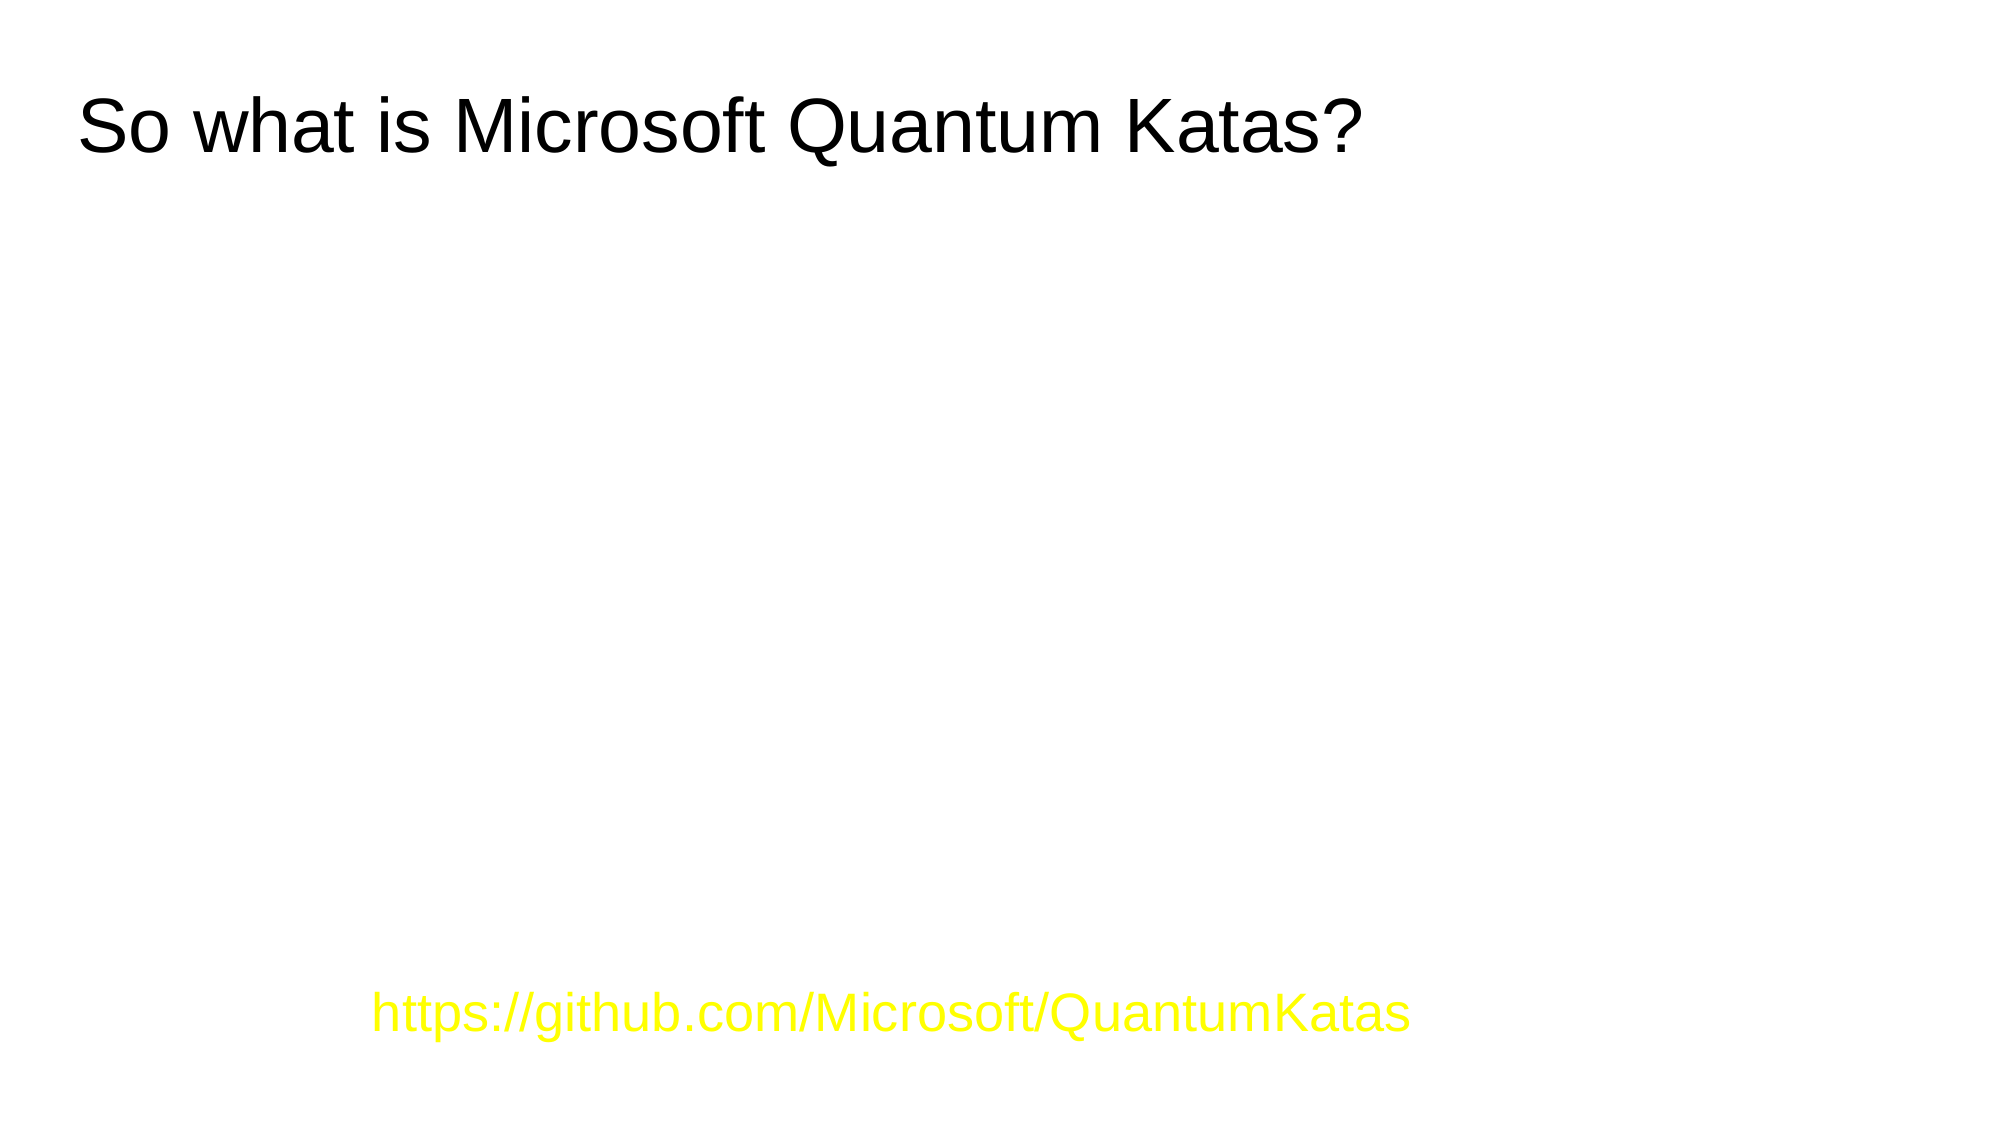

# So what is Microsoft Quantum Katas?
The Microsoft Quantum Katas are a series of self-paced tutorials aimed at teaching elements of quantum computing and Q# programming at the same time.

A testing framework validates your solutions, providing real-time feedback.
https://github.com/Microsoft/QuantumKatas